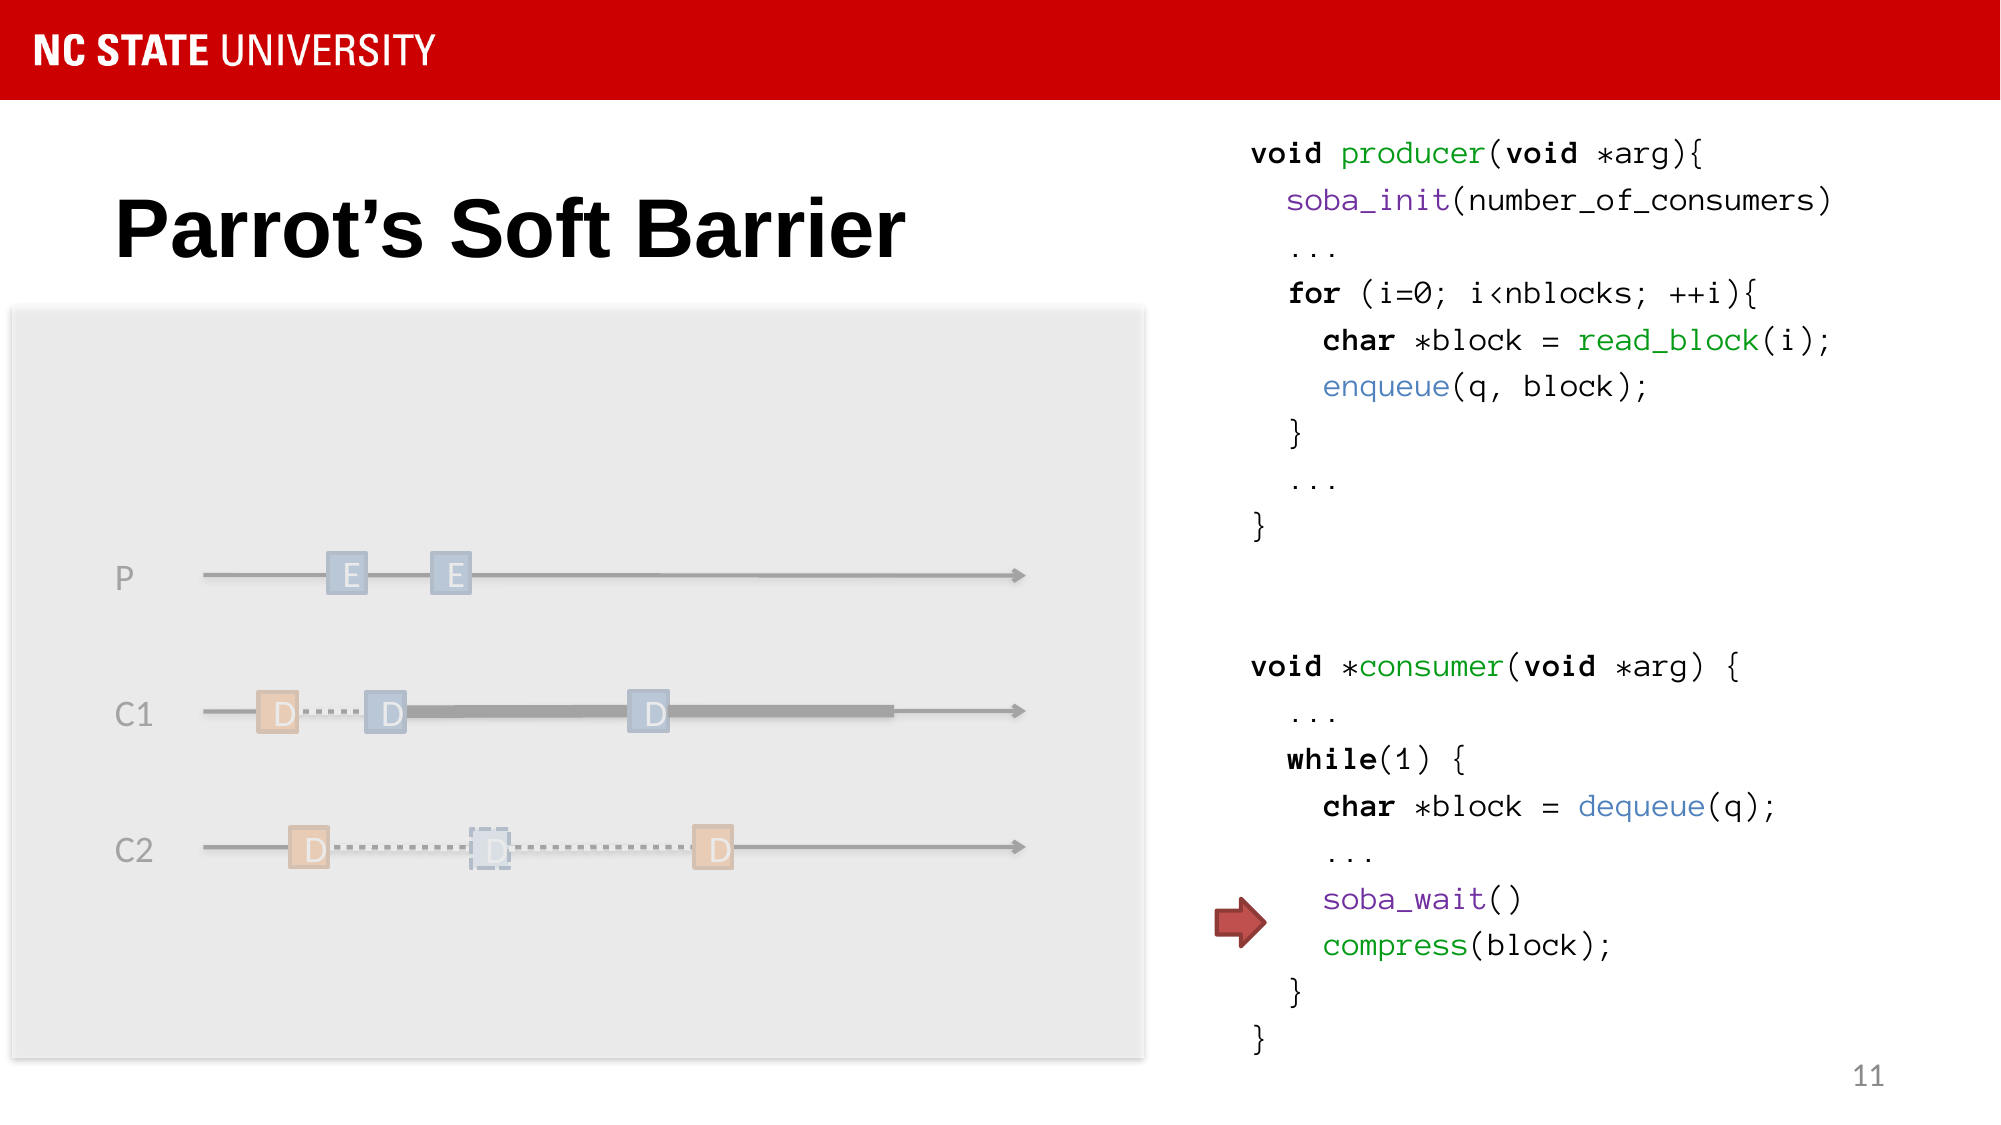

void producer(void *arg){
  soba_init(number_of_consumers)
  ...
  for (i=0; i<nblocks; ++i){
    char *block = read_block(i);
    enqueue(q, block);
  }
  ...
}

void *consumer(void *arg) {
  ...
  while(1) {
    char *block = dequeue(q);
    ...
    soba_wait()
    compress(block);
  }
}
# Parrot’s Soft Barrier

P
C1
C2
E
E
D
D
D
D
D
D

11